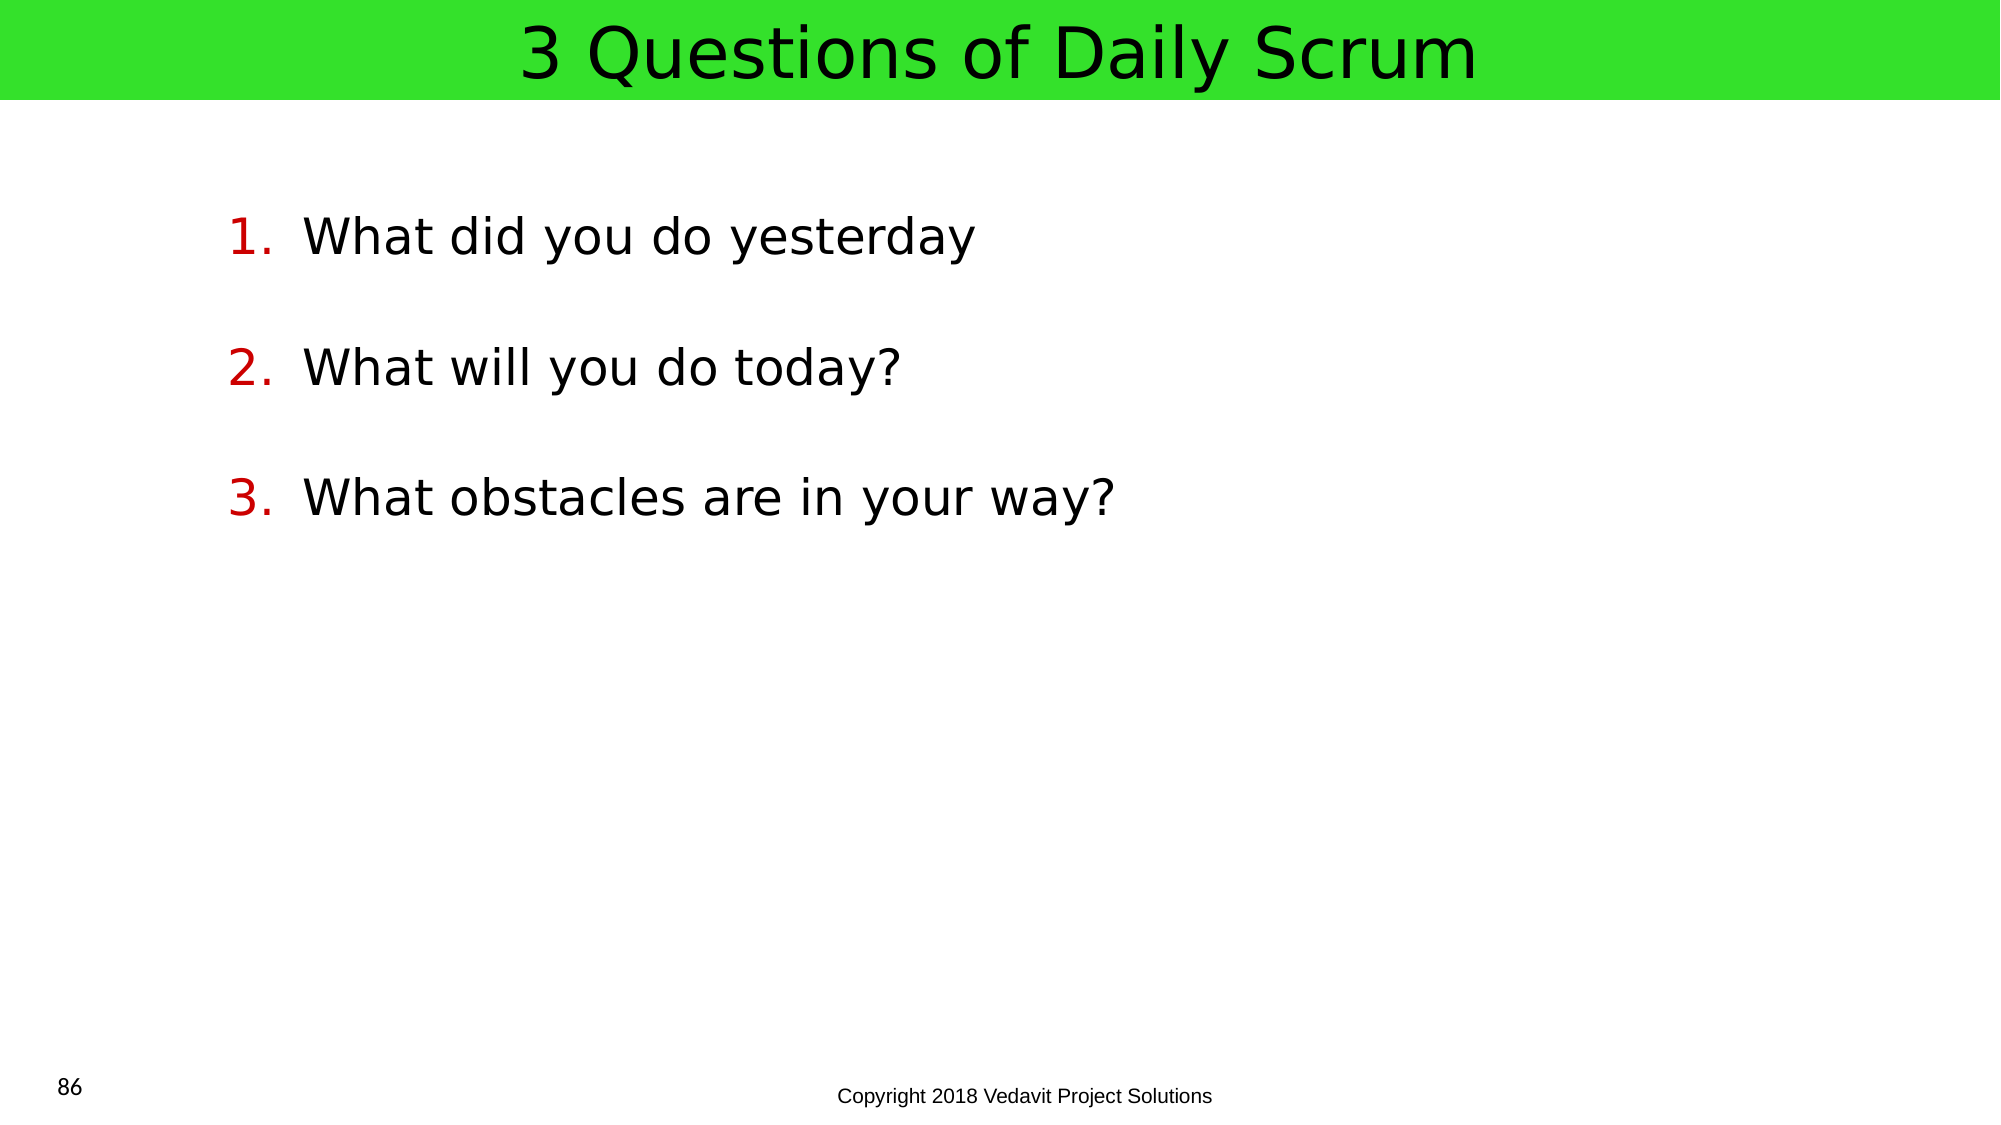

# 3 Questions of Daily Scrum
What did you do yesterday
What will you do today?
What obstacles are in your way?

86